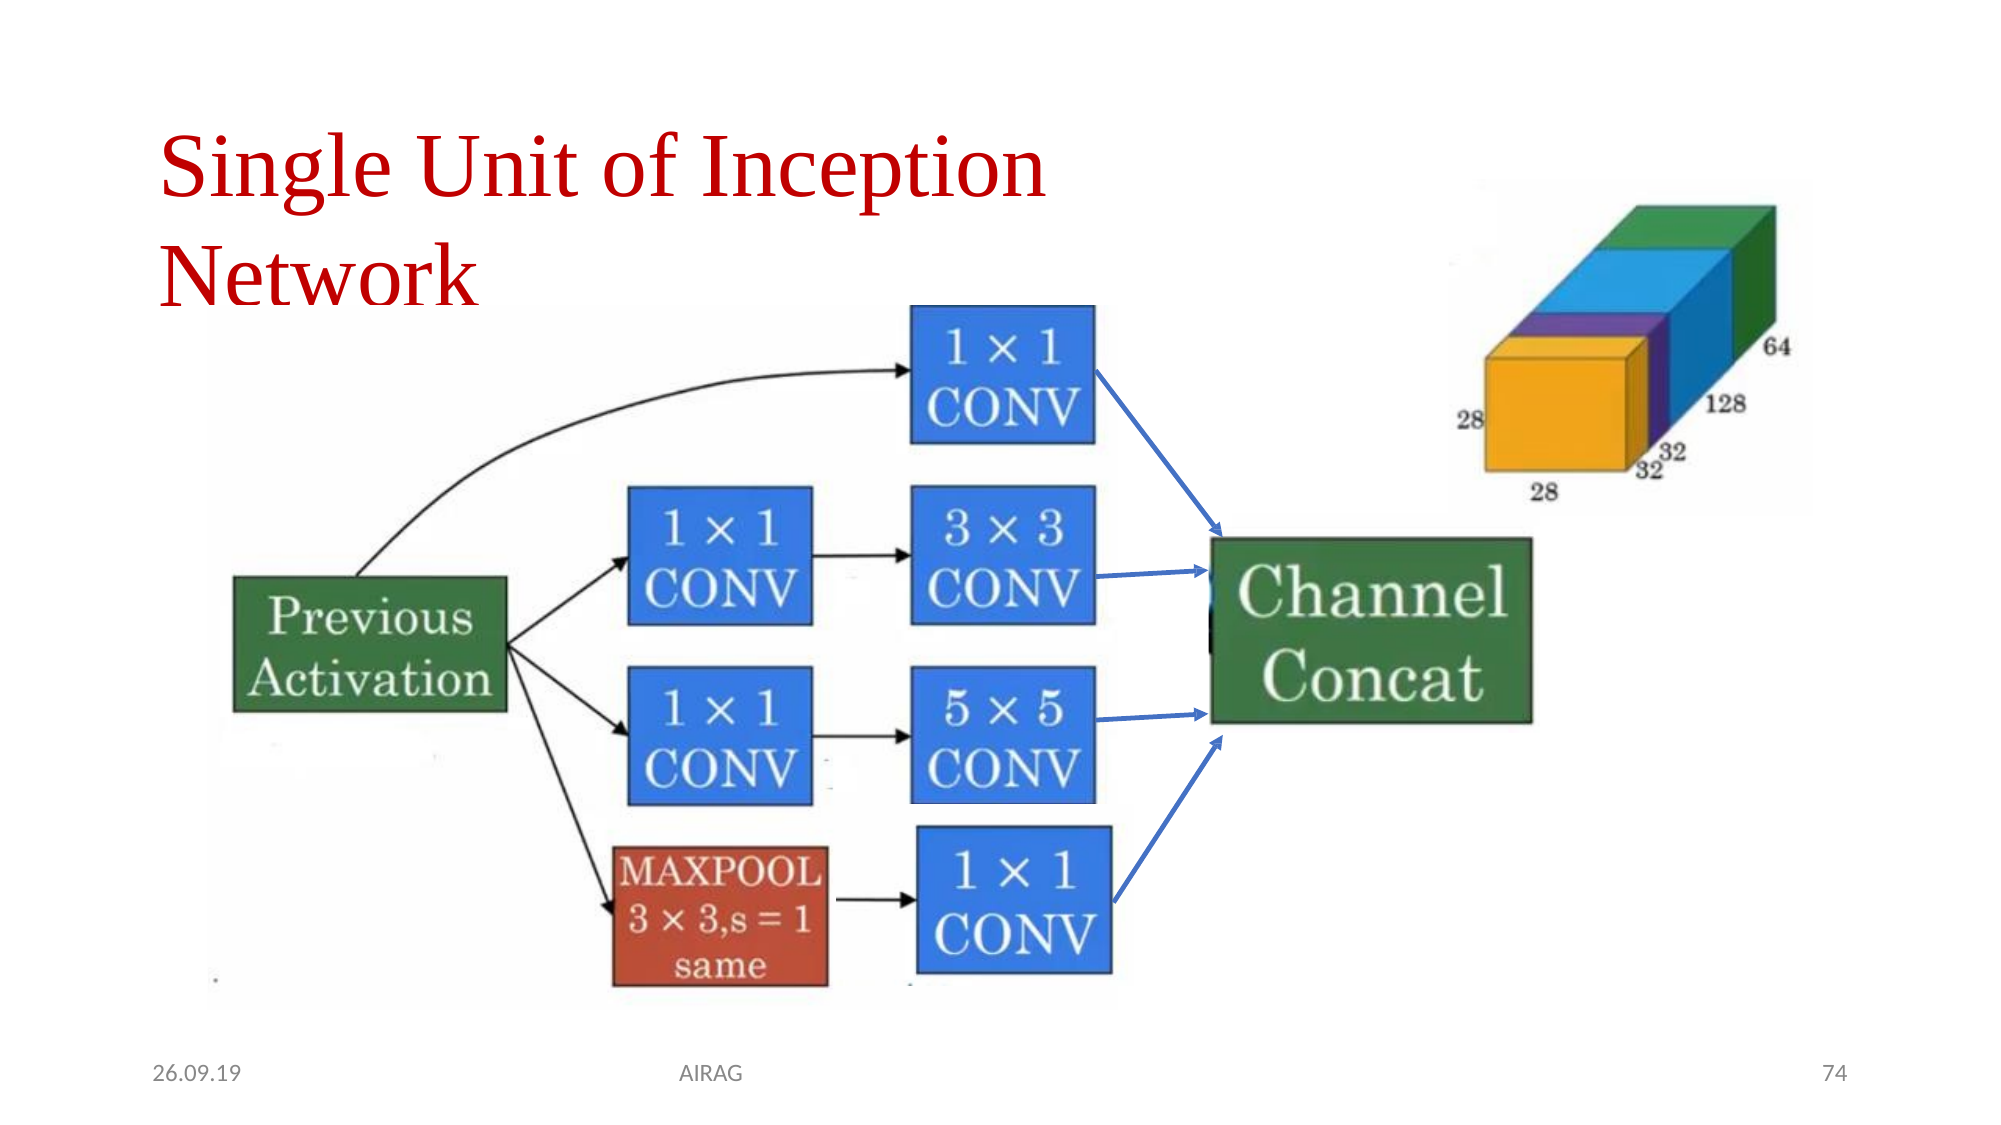

# Single Unit of Inception Network

26.09.19
AIRAG
74